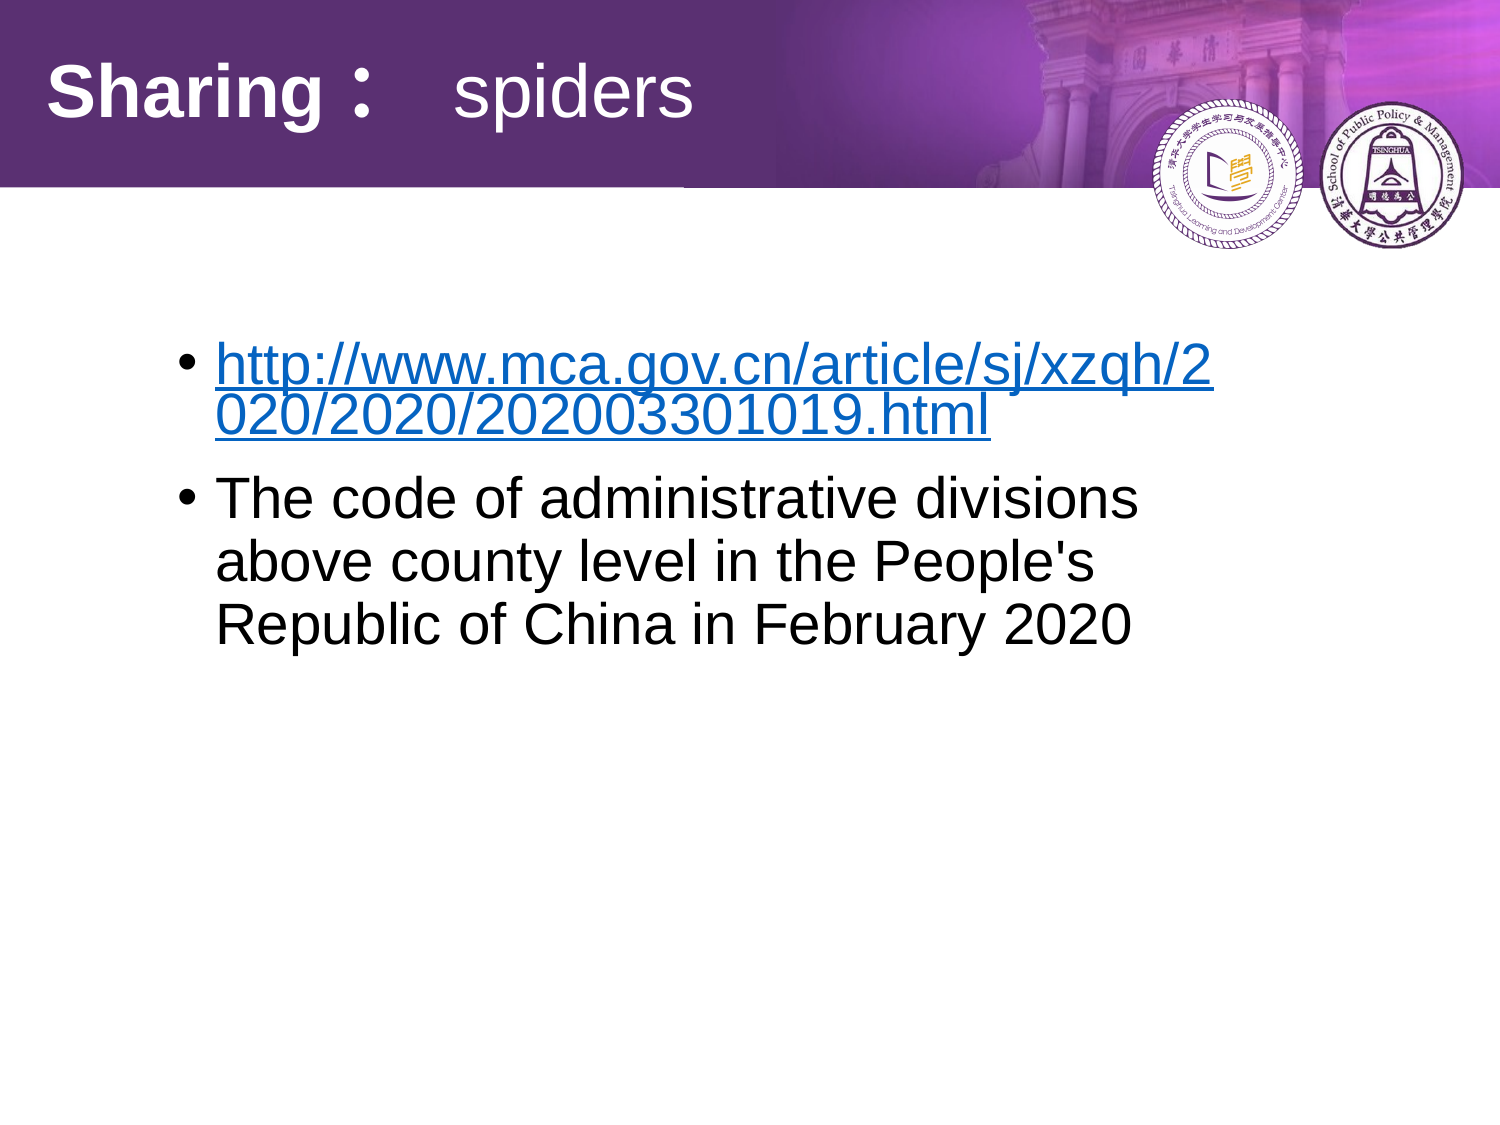

# Sharing： spiders
http://www.mca.gov.cn/article/sj/xzqh/2020/2020/202003301019.html
The code of administrative divisions above county level in the People's Republic of China in February 2020